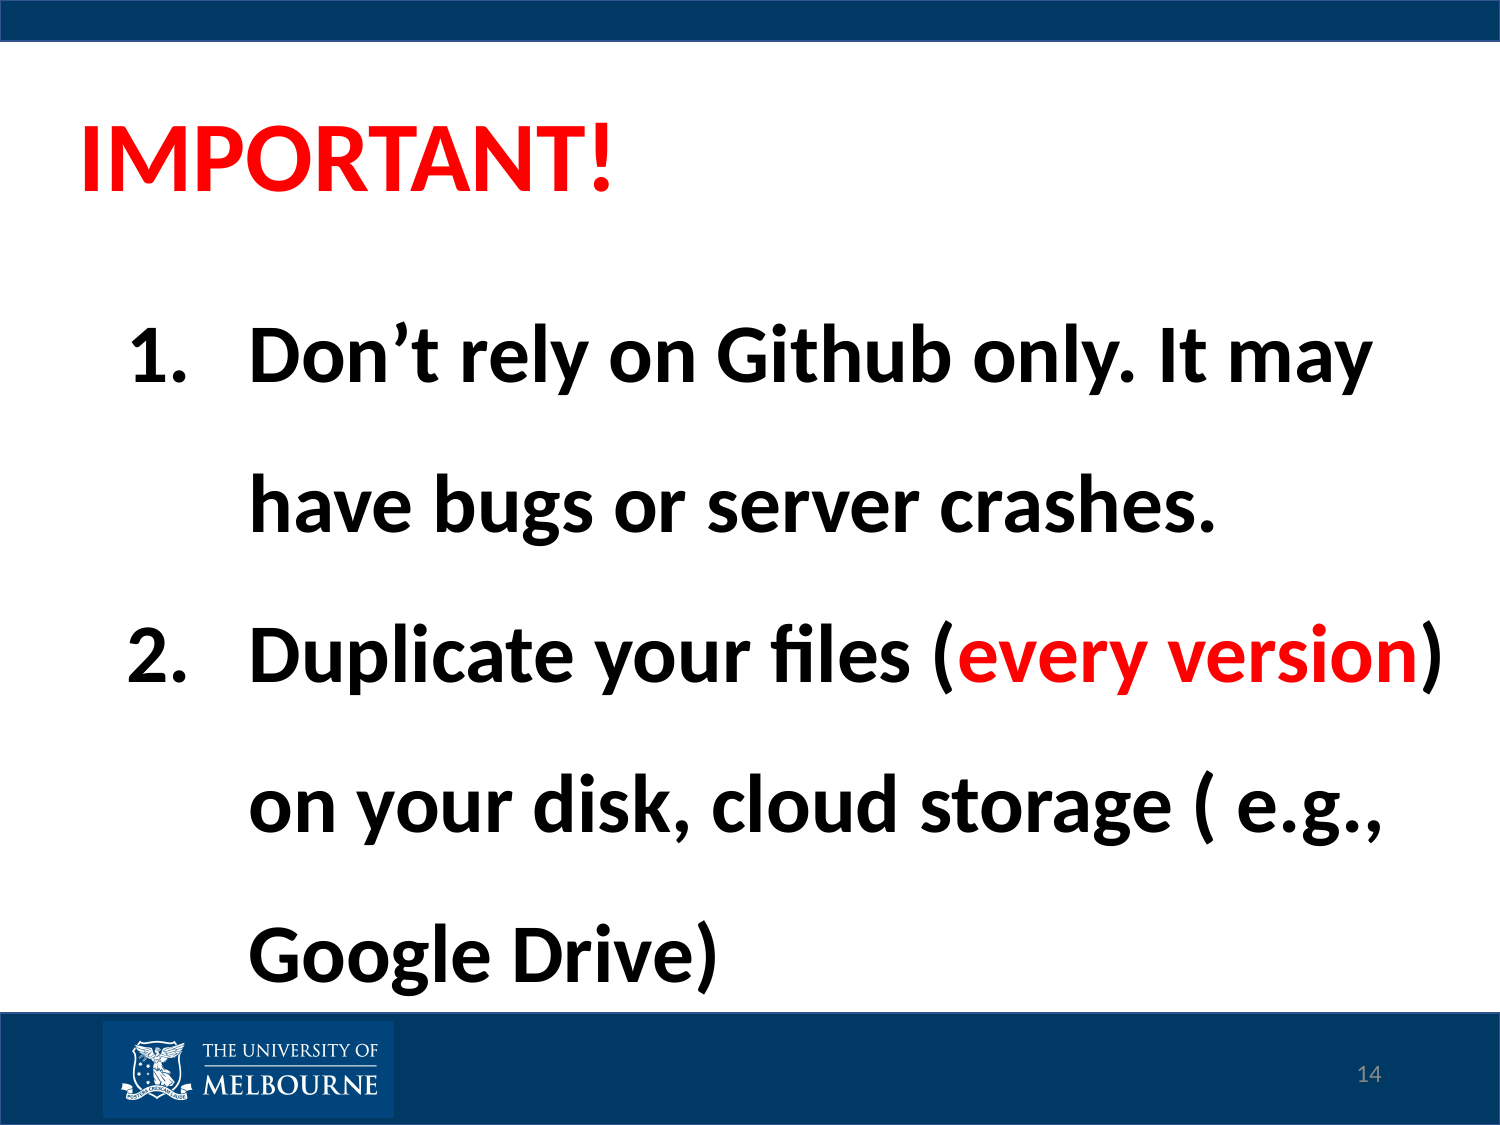

# IMPORTANT!
Don’t rely on Github only. It may have bugs or server crashes.
Duplicate your files (every version) on your disk, cloud storage ( e.g., Google Drive)

14